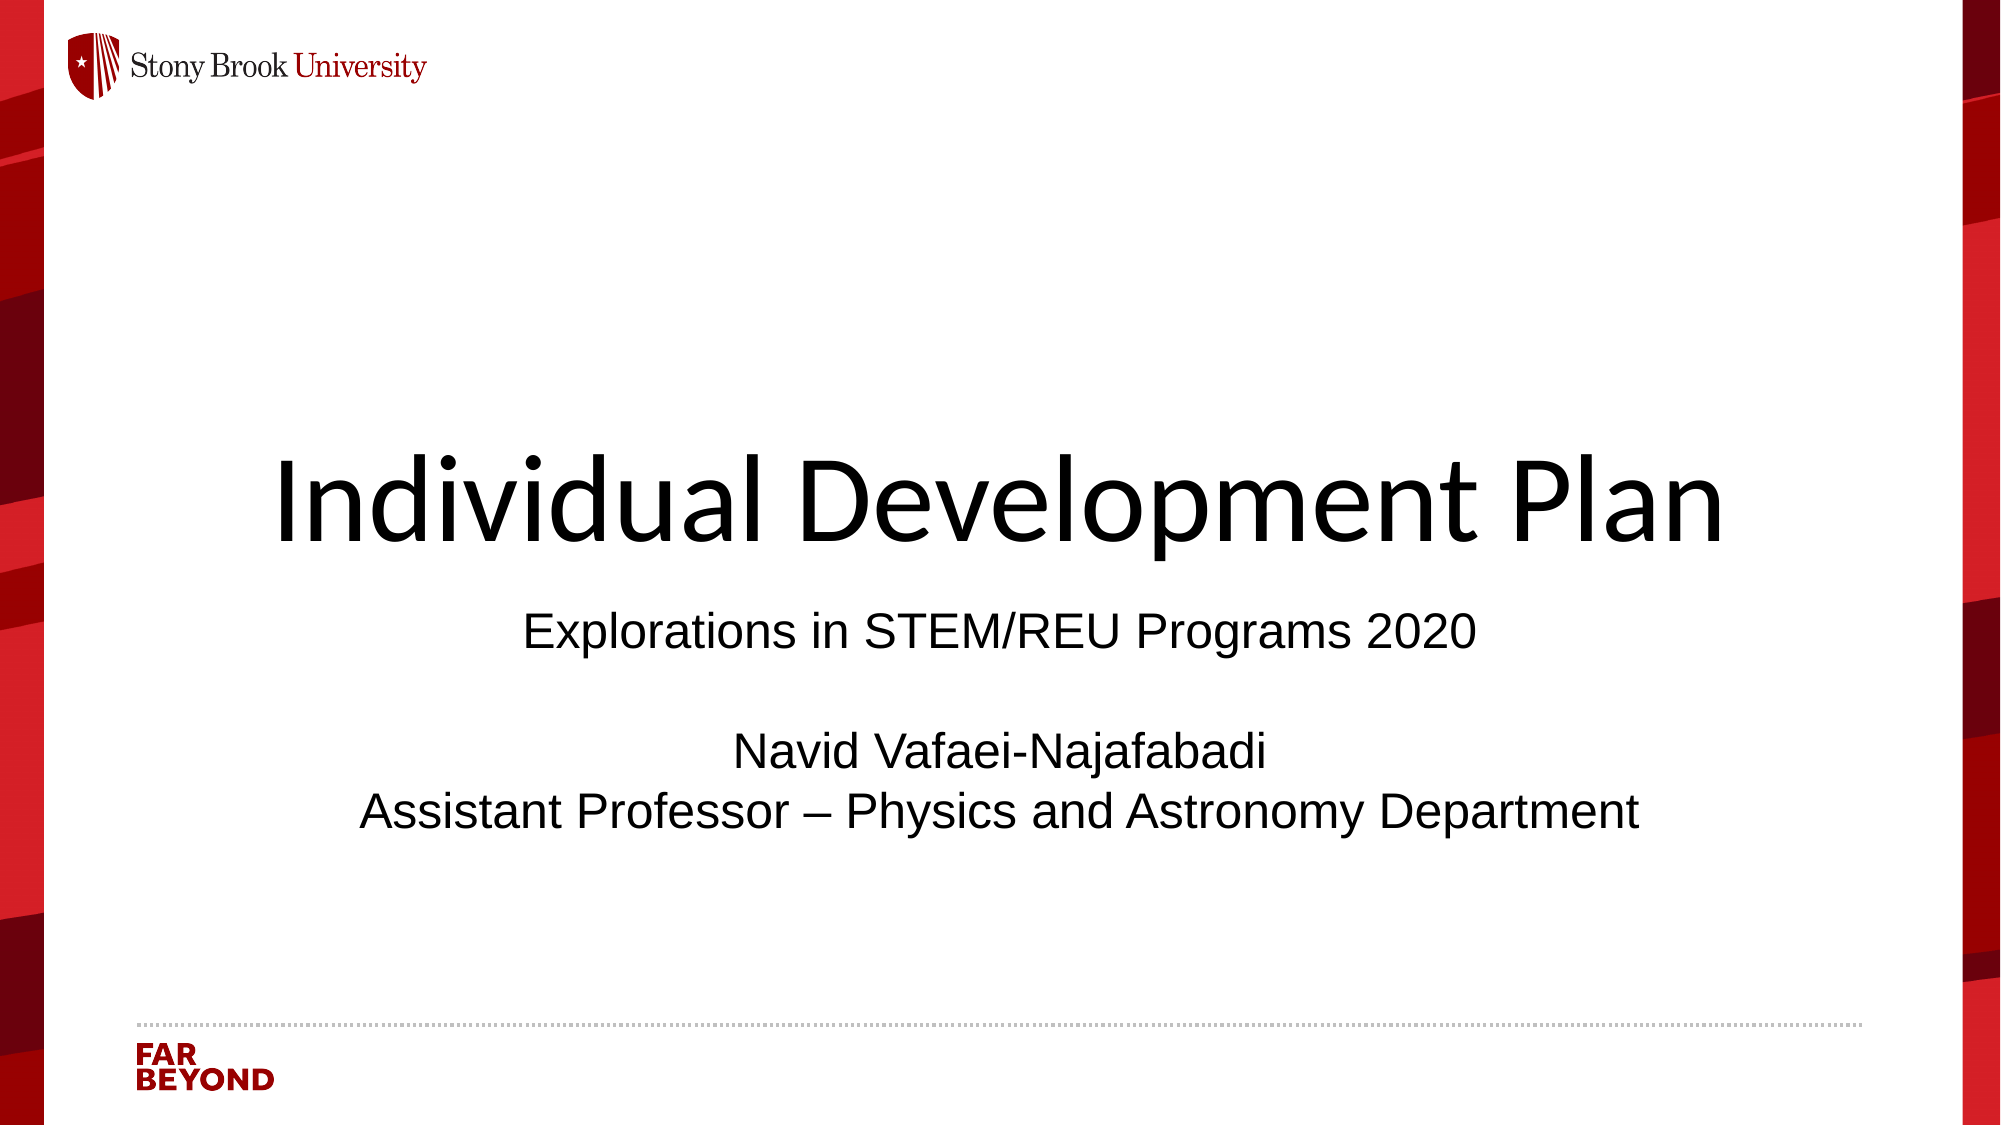

# Individual Development Plan
Explorations in STEM/REU Programs 2020

Navid Vafaei-Najafabadi
Assistant Professor – Physics and Astronomy Department